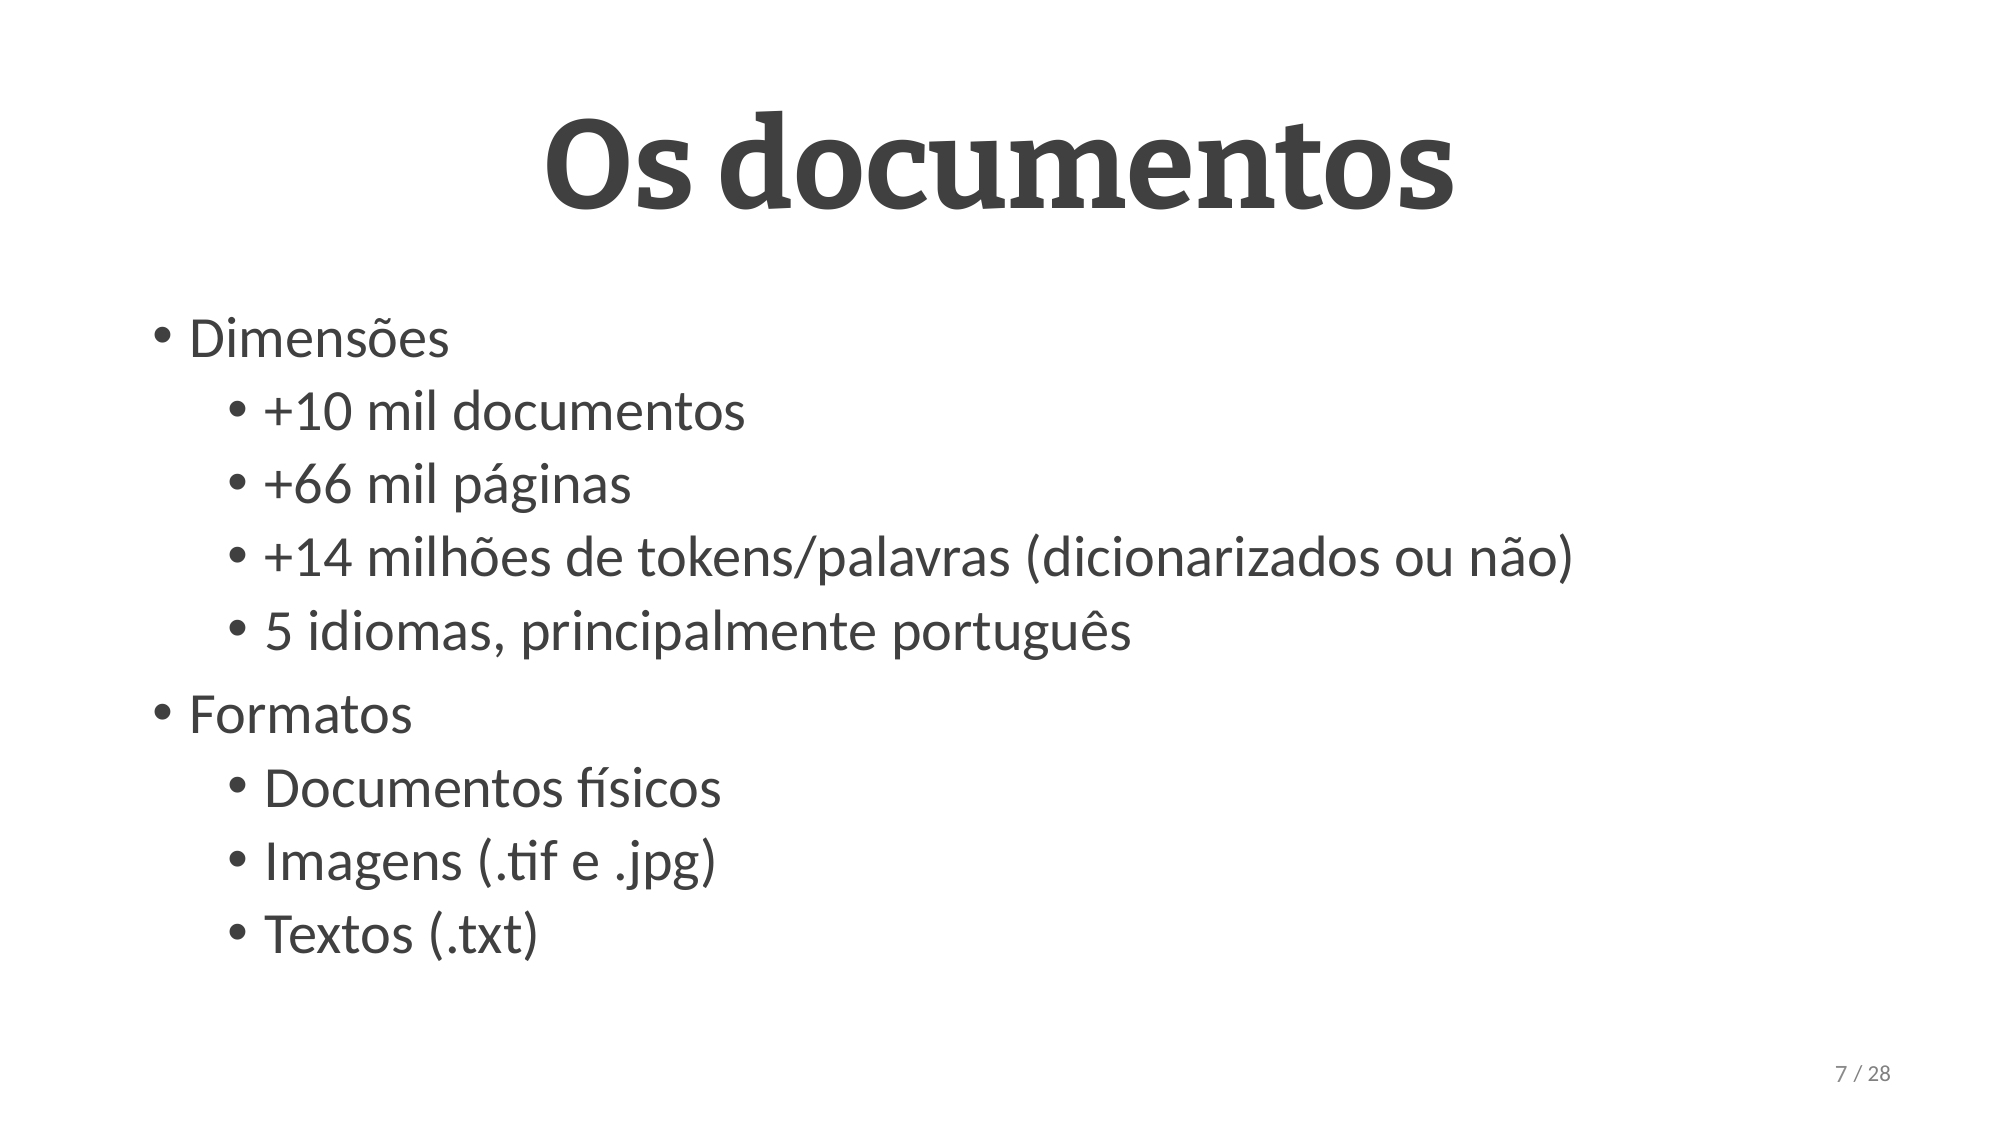

# Os documentos
Dimensões
+10 mil documentos
+66 mil páginas
+14 milhões de tokens/palavras (dicionarizados ou não)
5 idiomas, principalmente português
Formatos
Documentos físicos
Imagens (.tif e .jpg)
Textos (.txt)
7